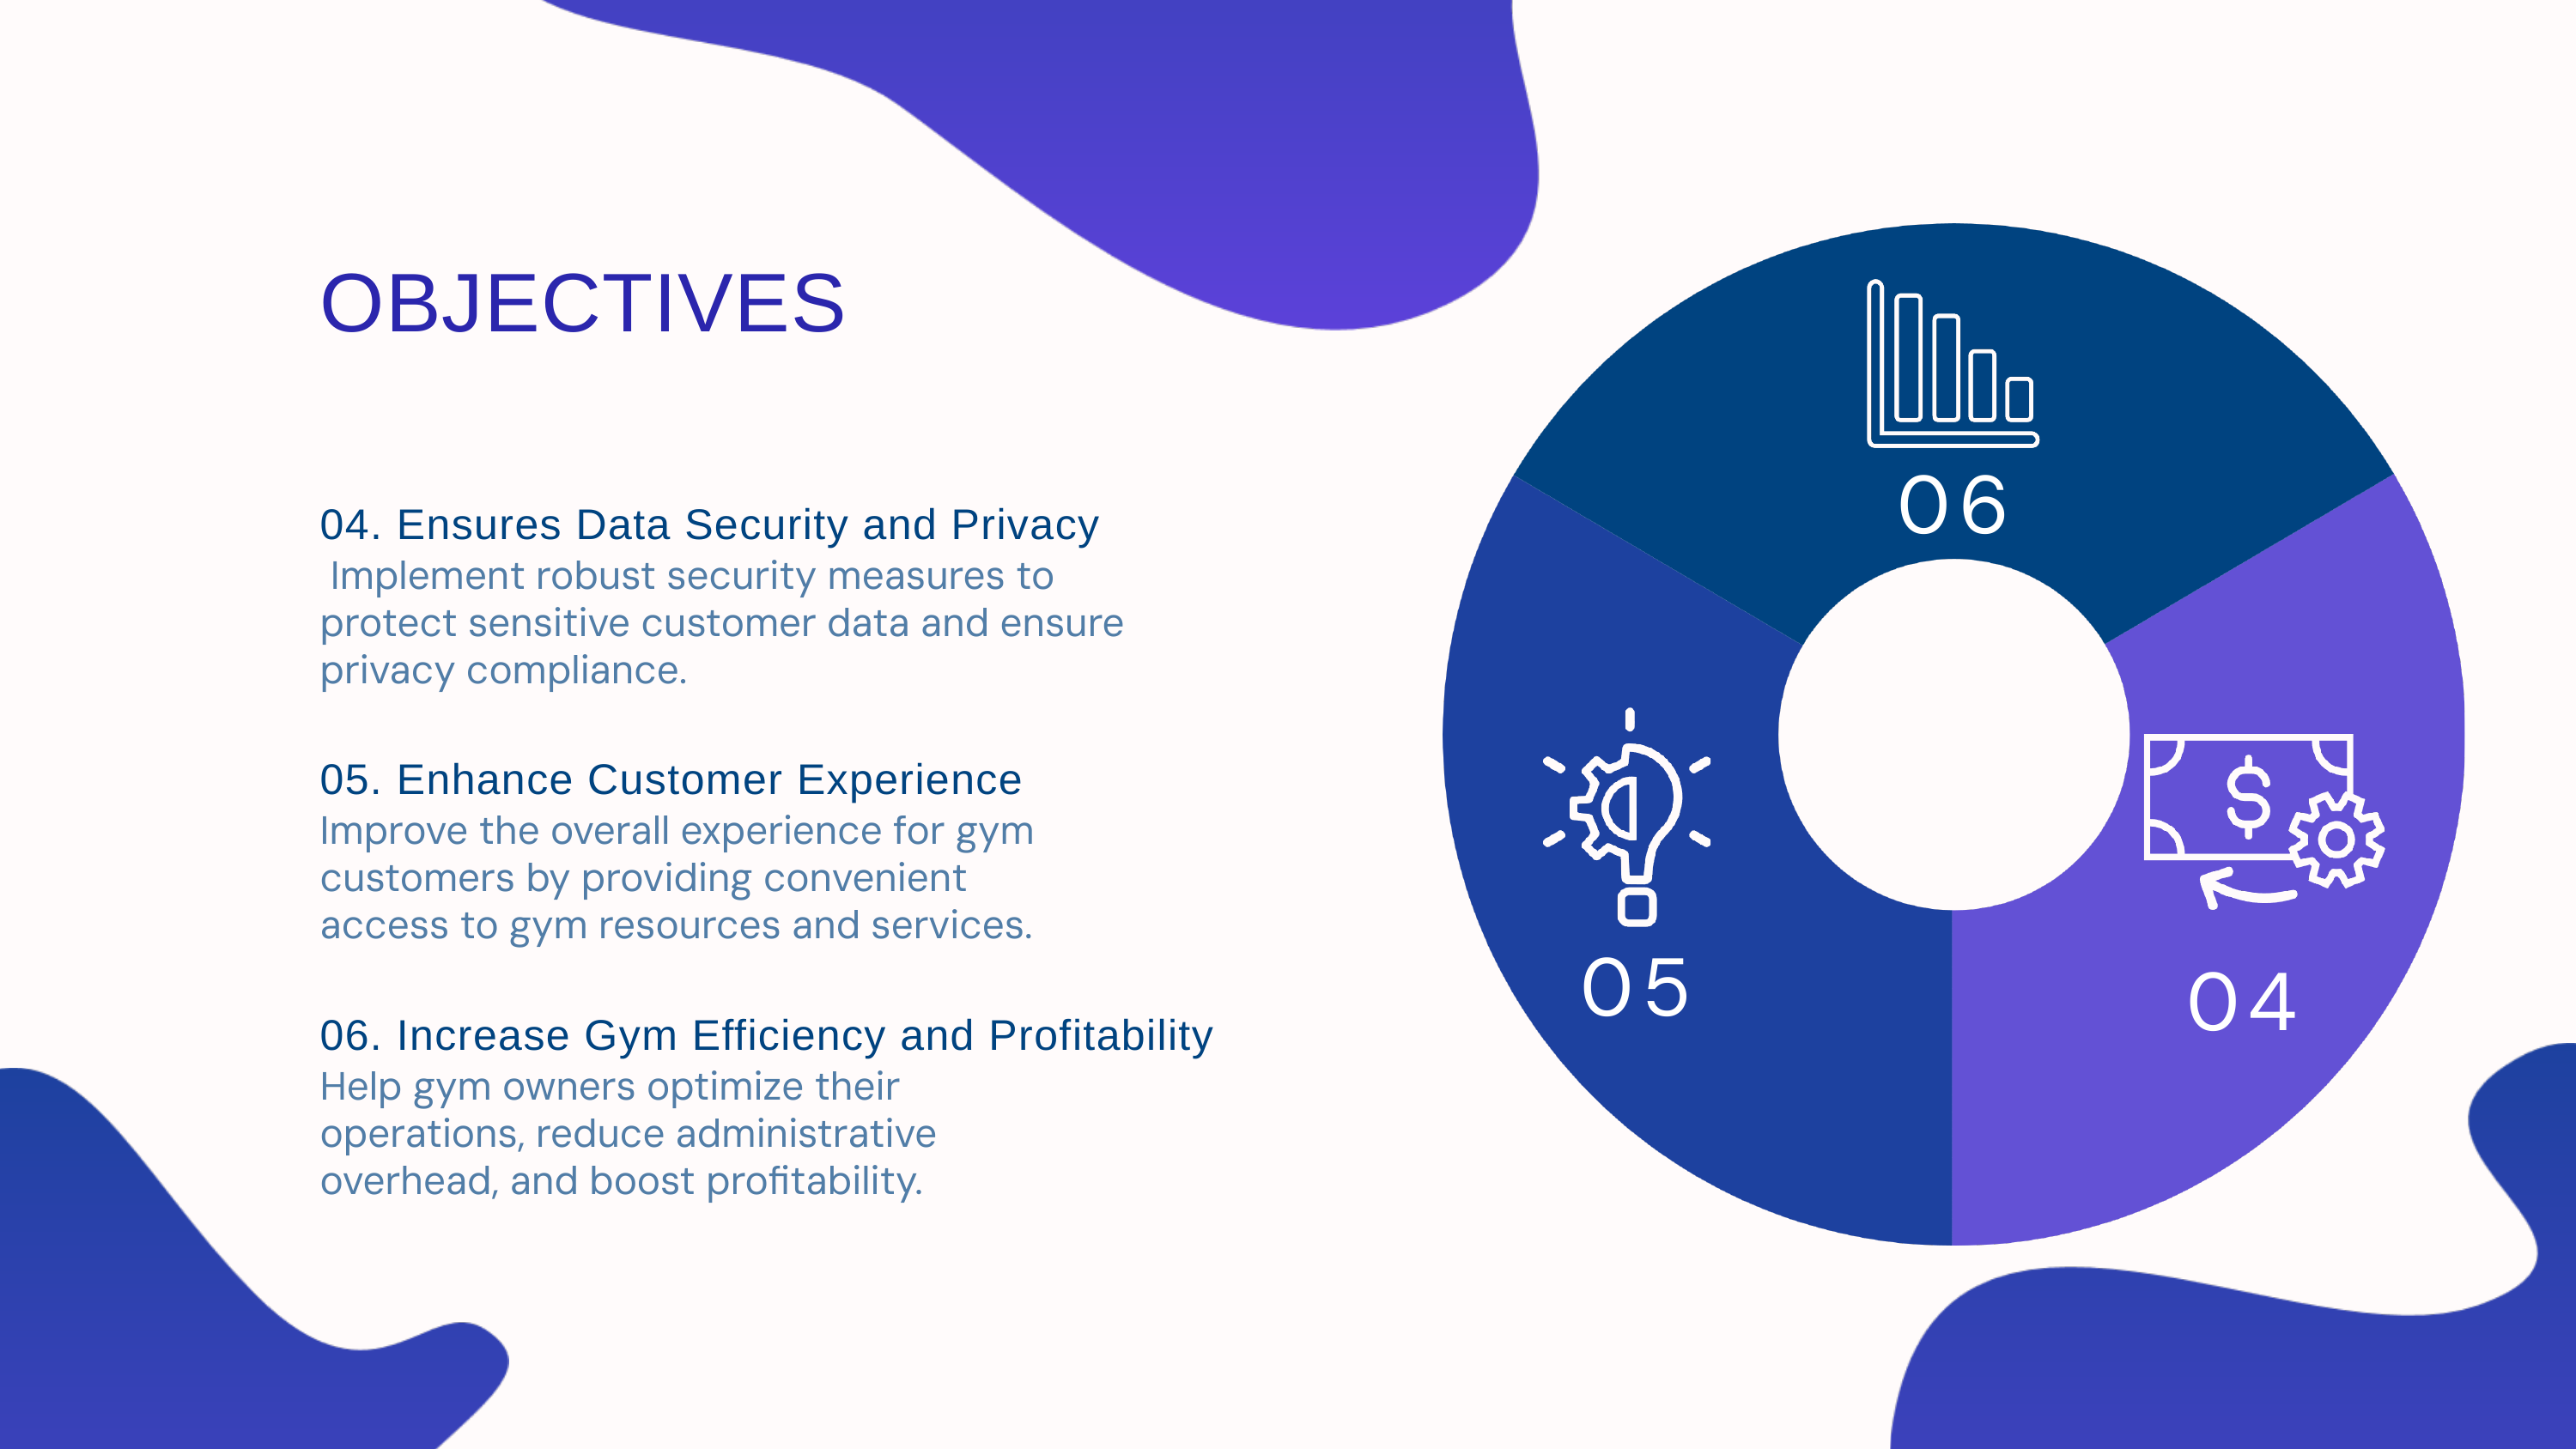

OBJECTIVES

06
04. Ensures Data Security and Privacy
 Implement robust security measures to protect sensitive customer data and ensure privacy compliance.

05. Enhance Customer Experience

Improve the overall experience for gym customers by providing convenient access to gym resources and services.
05
04
06. Increase Gym Efficiency and Profitability

Help gym owners optimize their operations, reduce administrative overhead, and boost profitability.